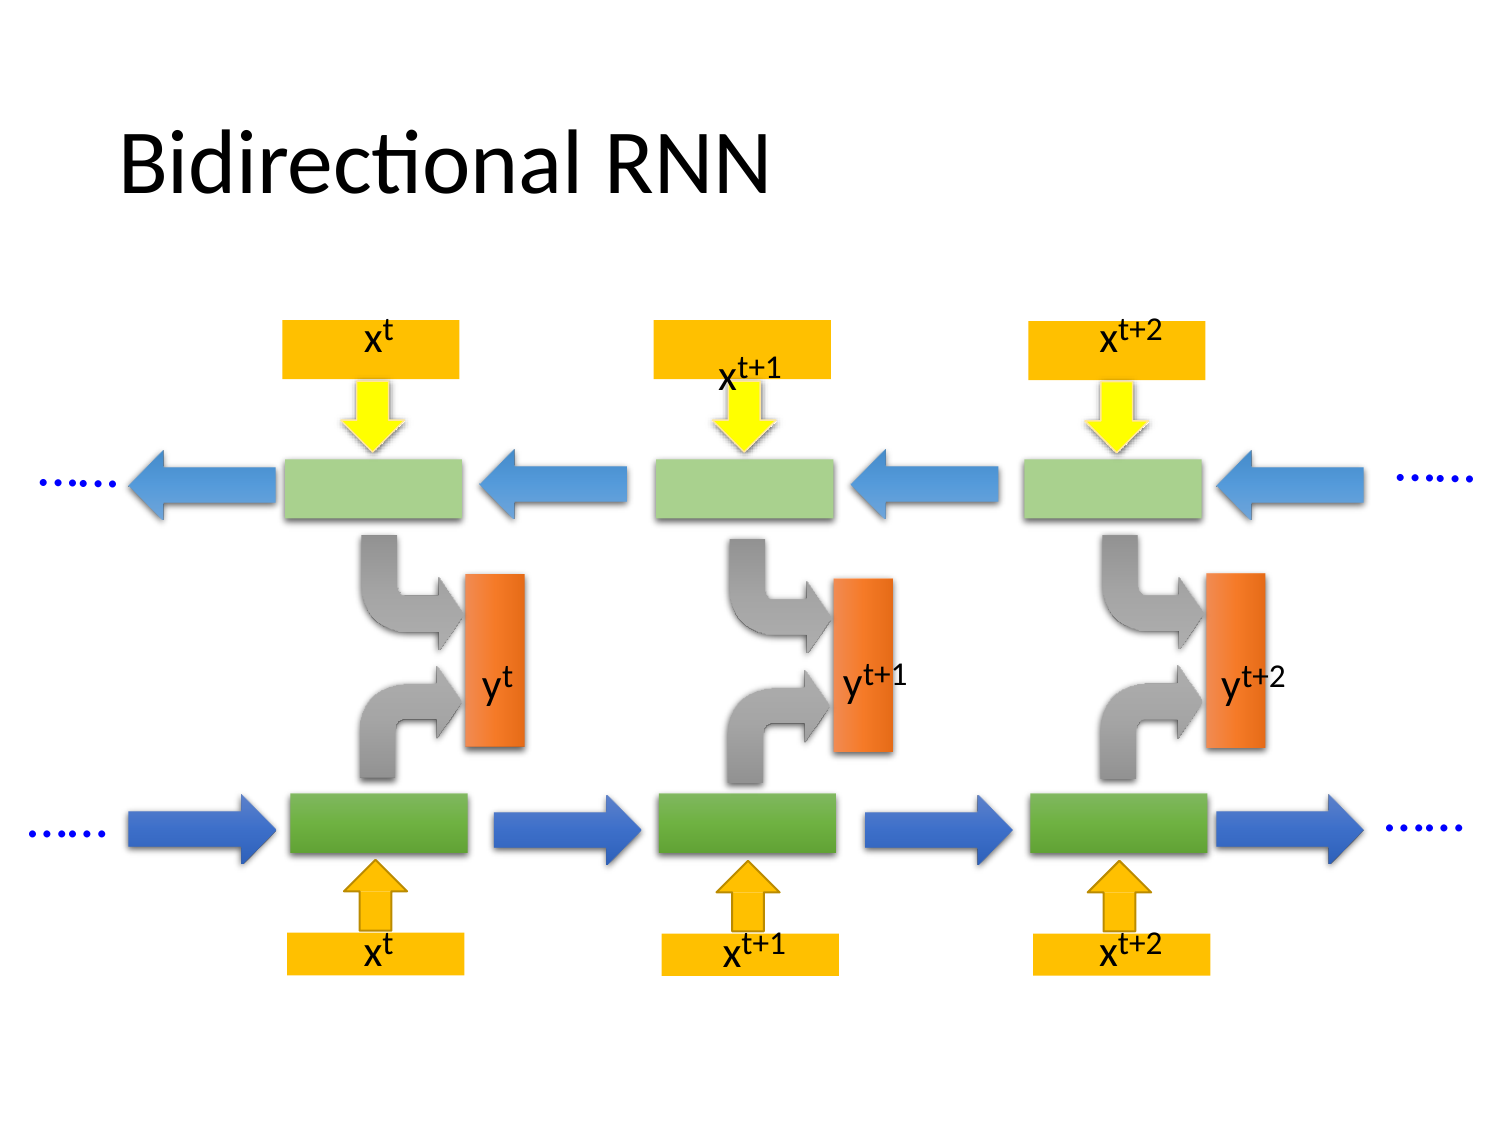

# Bidirectional RNN
xt+1

xt

xt+2

……
……

yt+1
yt
yt+2

……
……

xt
xt+1
xt+2